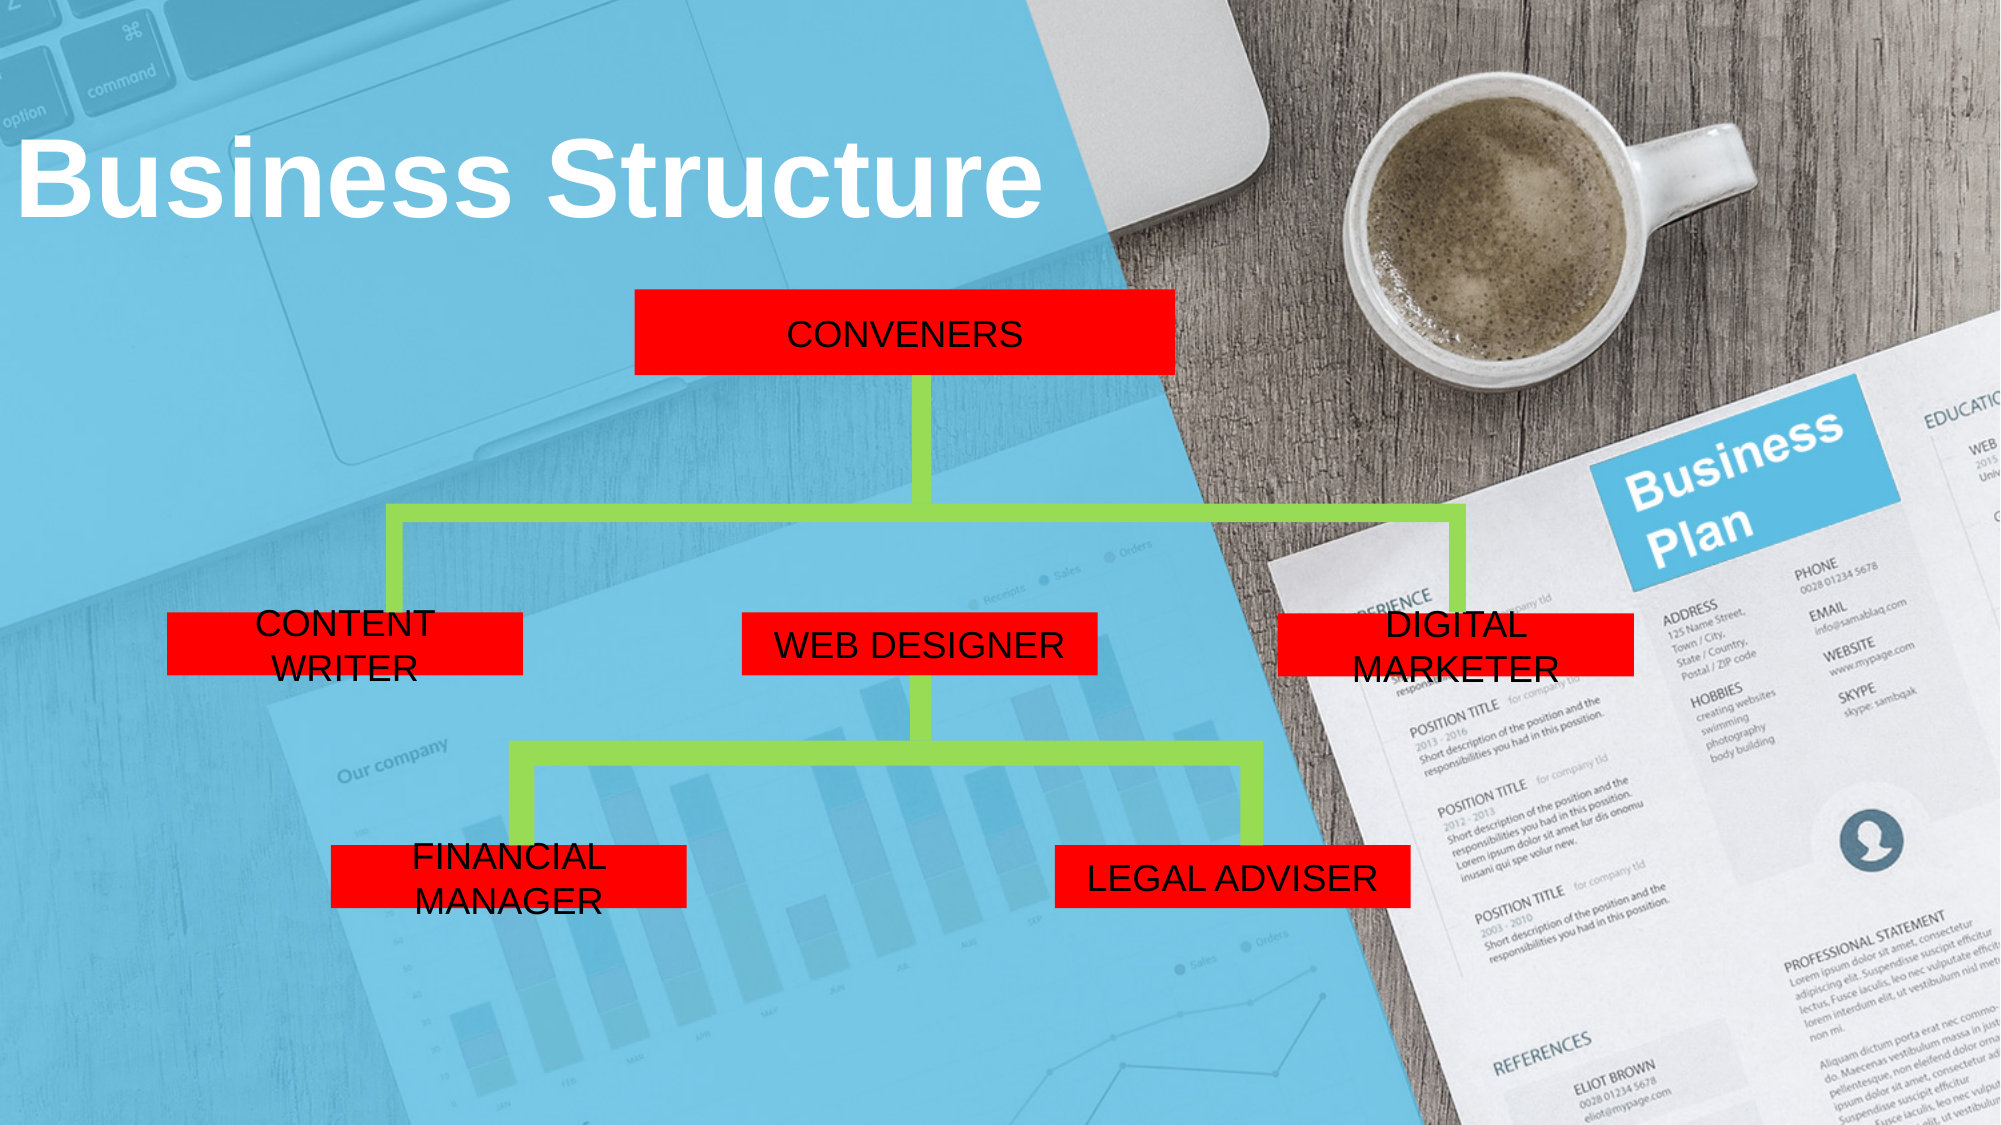

Business Structure
CONVENERS

CONTENT WRITER
WEB DESIGNER
DIGITAL MARKETER

FINANCIAL MANAGER
LEGAL ADVISER